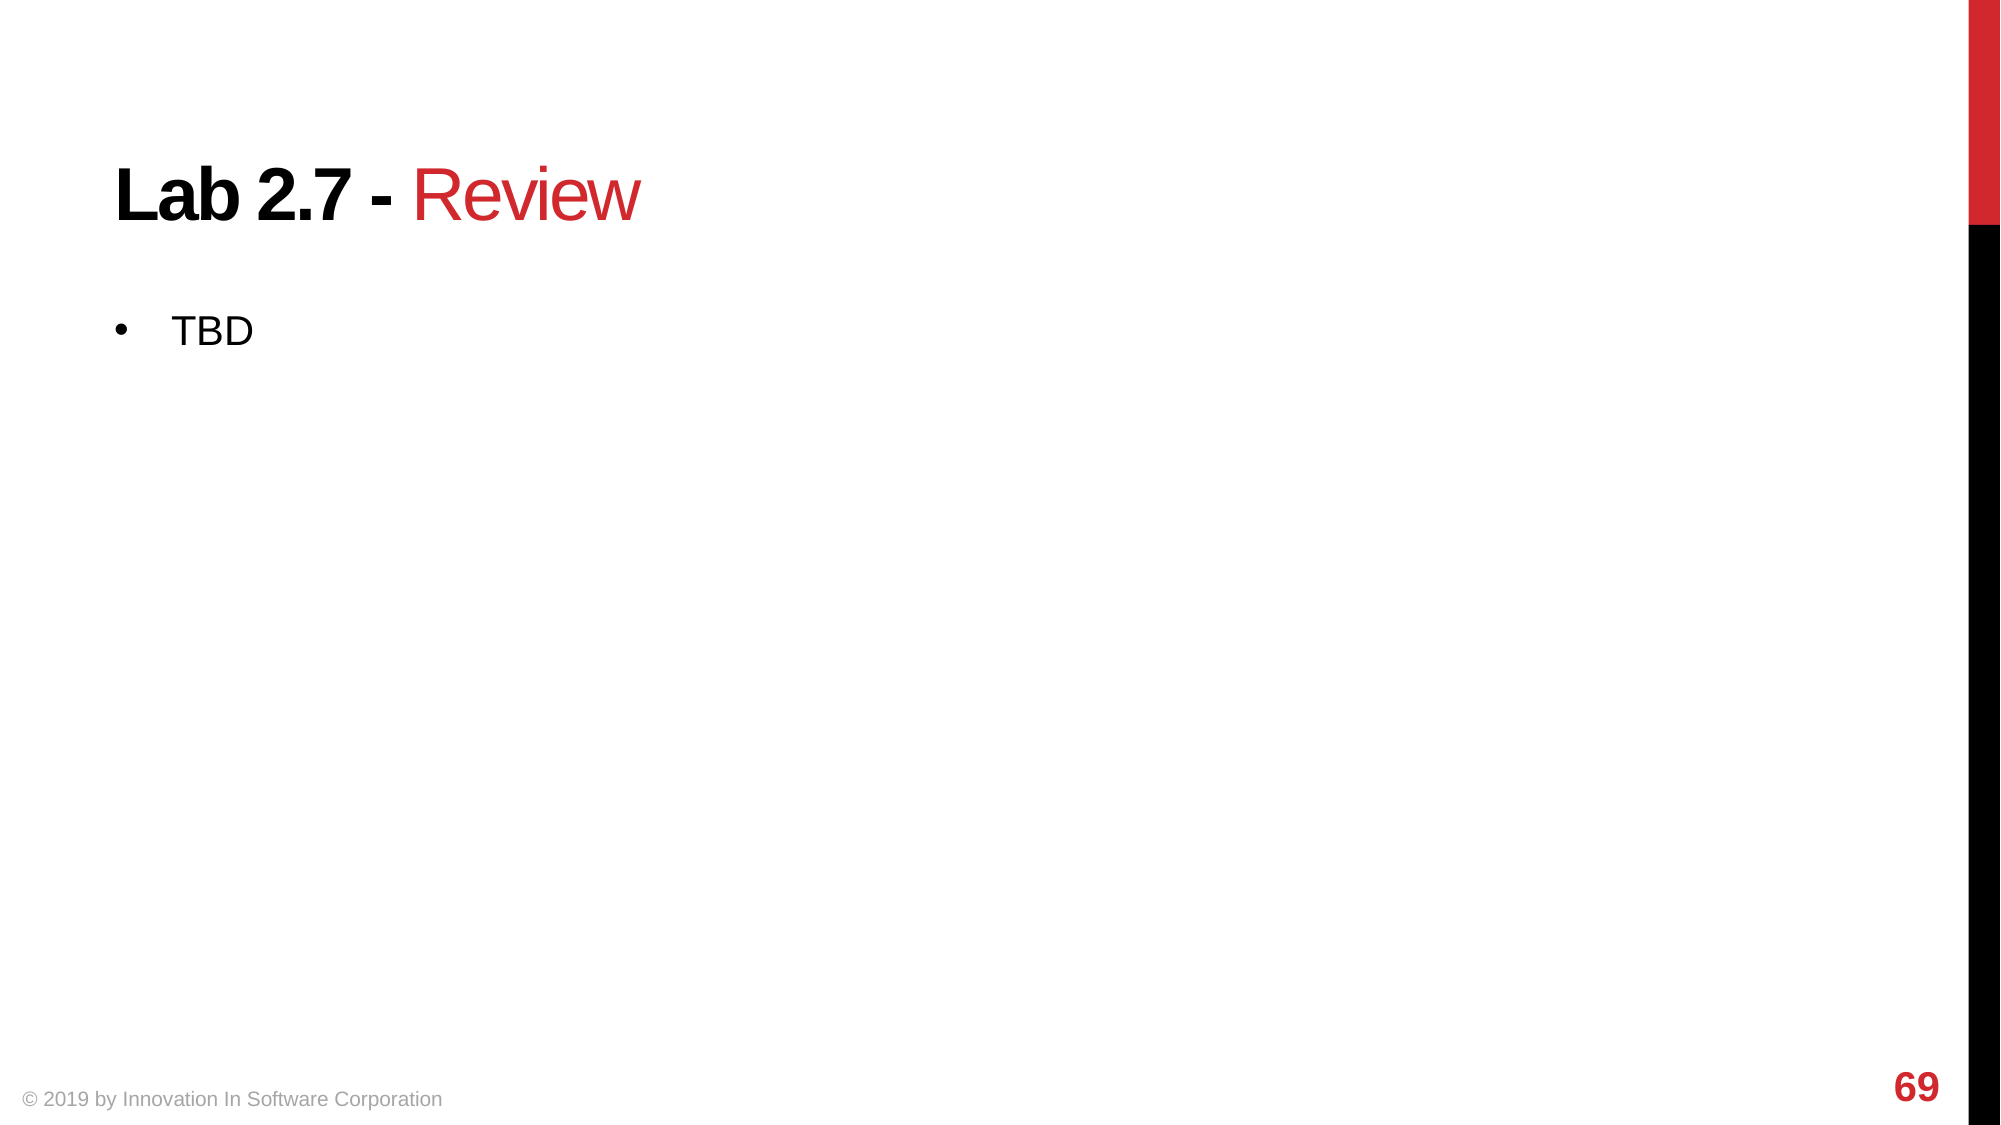

# Lab 2.7 - Review
TBD
69
© 2019 by Innovation In Software Corporation